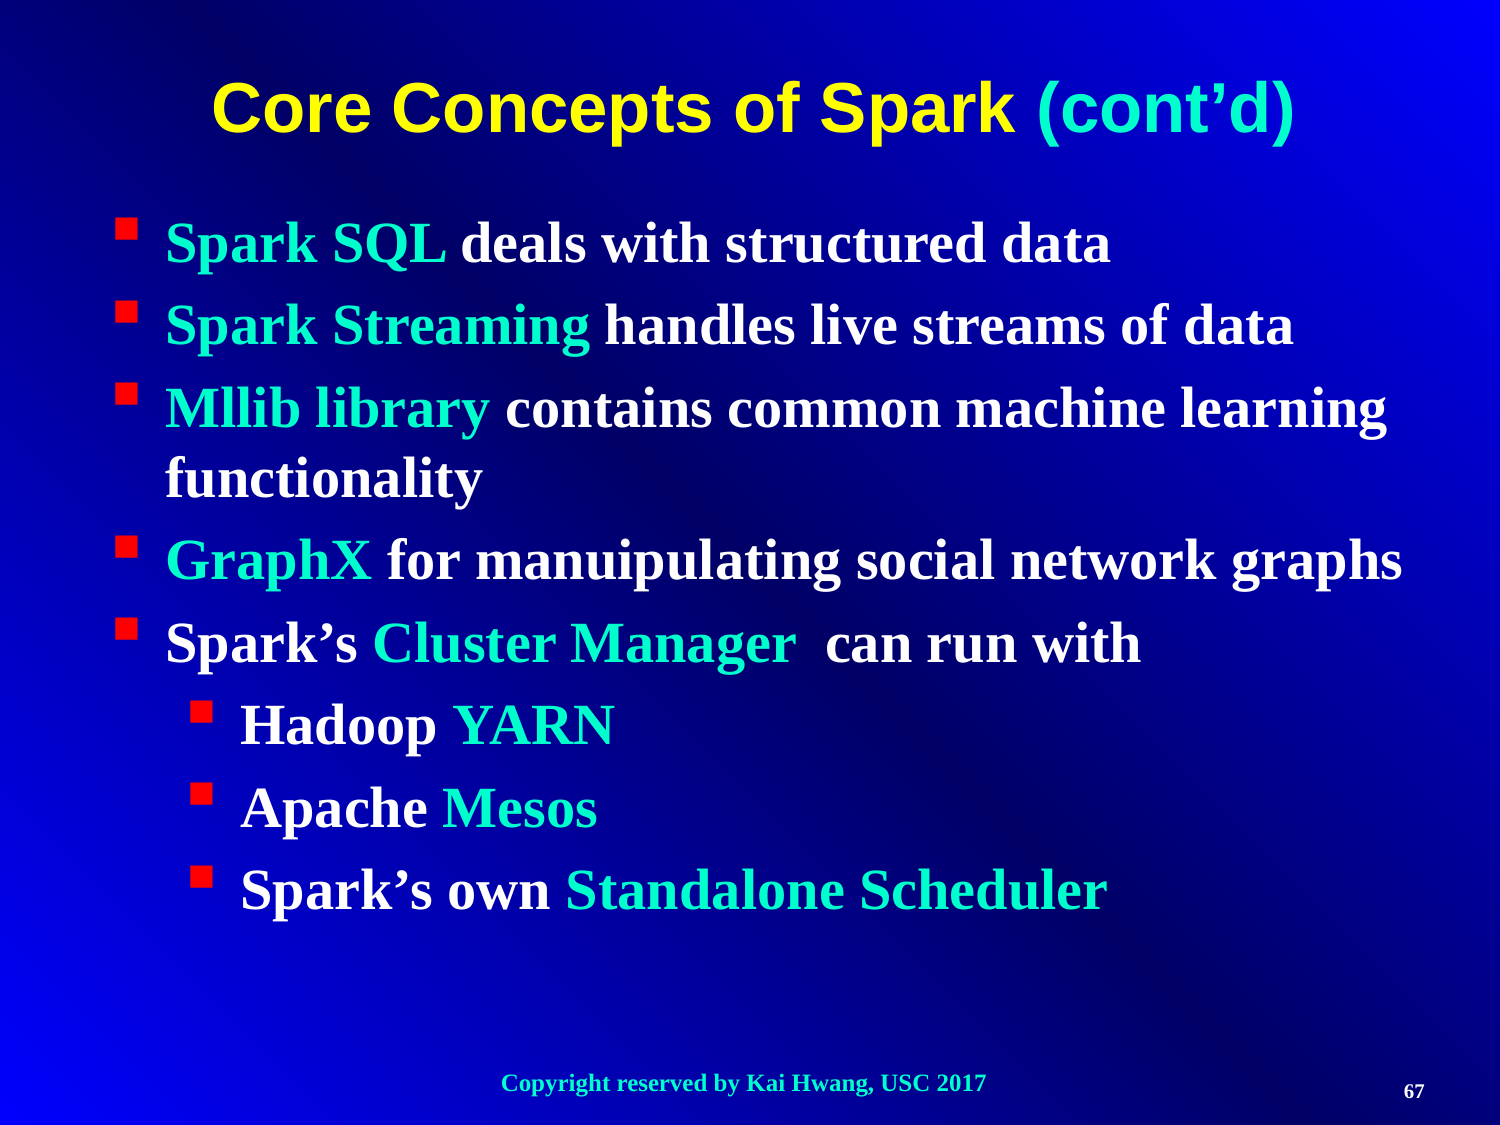

Core Concepts of Spark (cont’d)
Spark SQL deals with structured data
Spark Streaming handles live streams of data
Mllib library contains common machine learning functionality
GraphX for manuipulating social network graphs
Spark’s Cluster Manager  can run with
Hadoop YARN
Apache Mesos
Spark’s own Standalone Scheduler